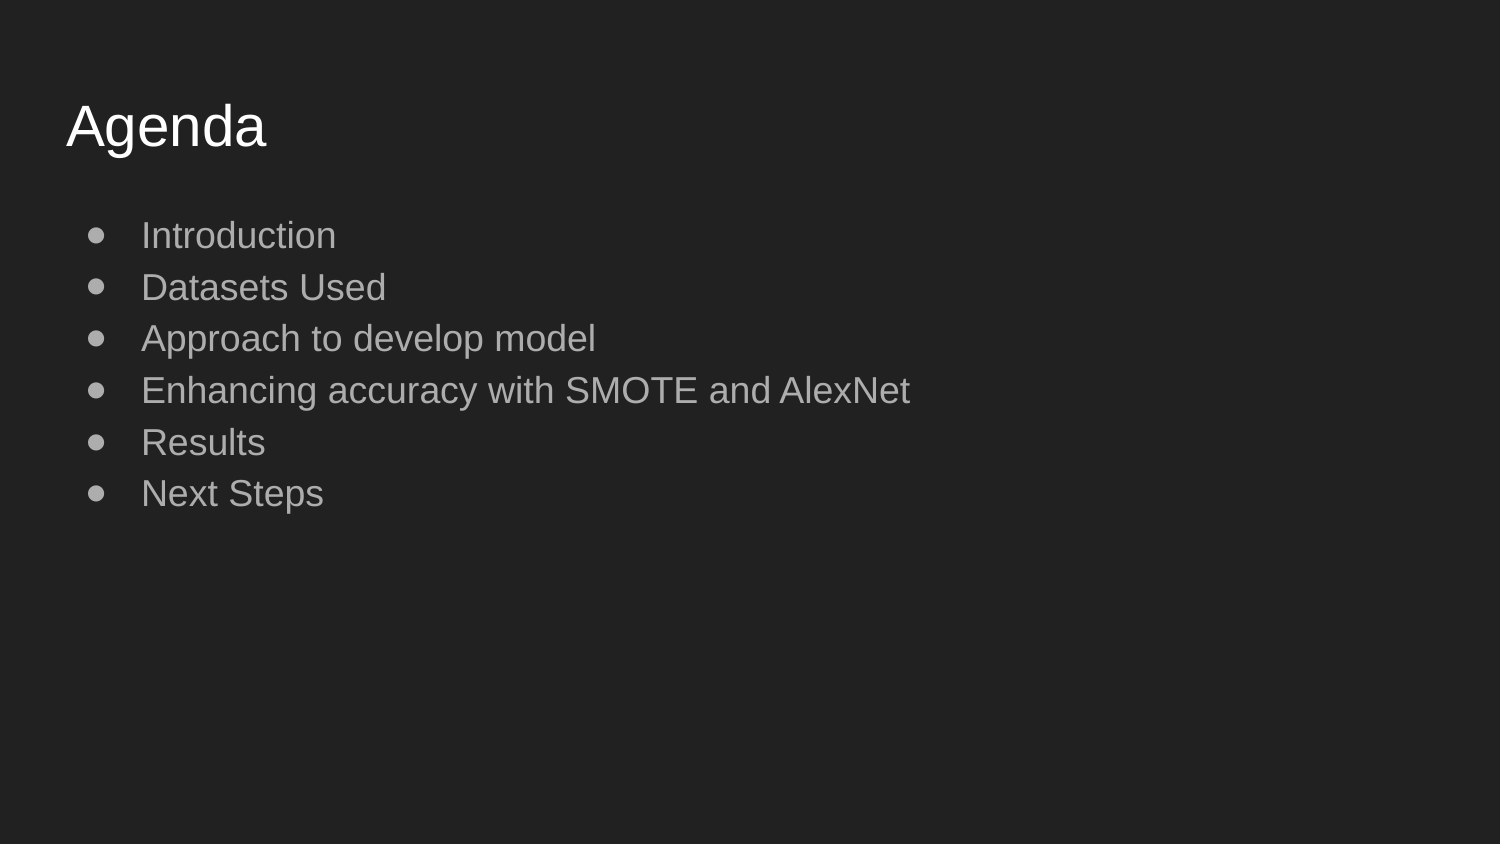

# Agenda
Introduction
Datasets Used
Approach to develop model
Enhancing accuracy with SMOTE and AlexNet
Results
Next Steps